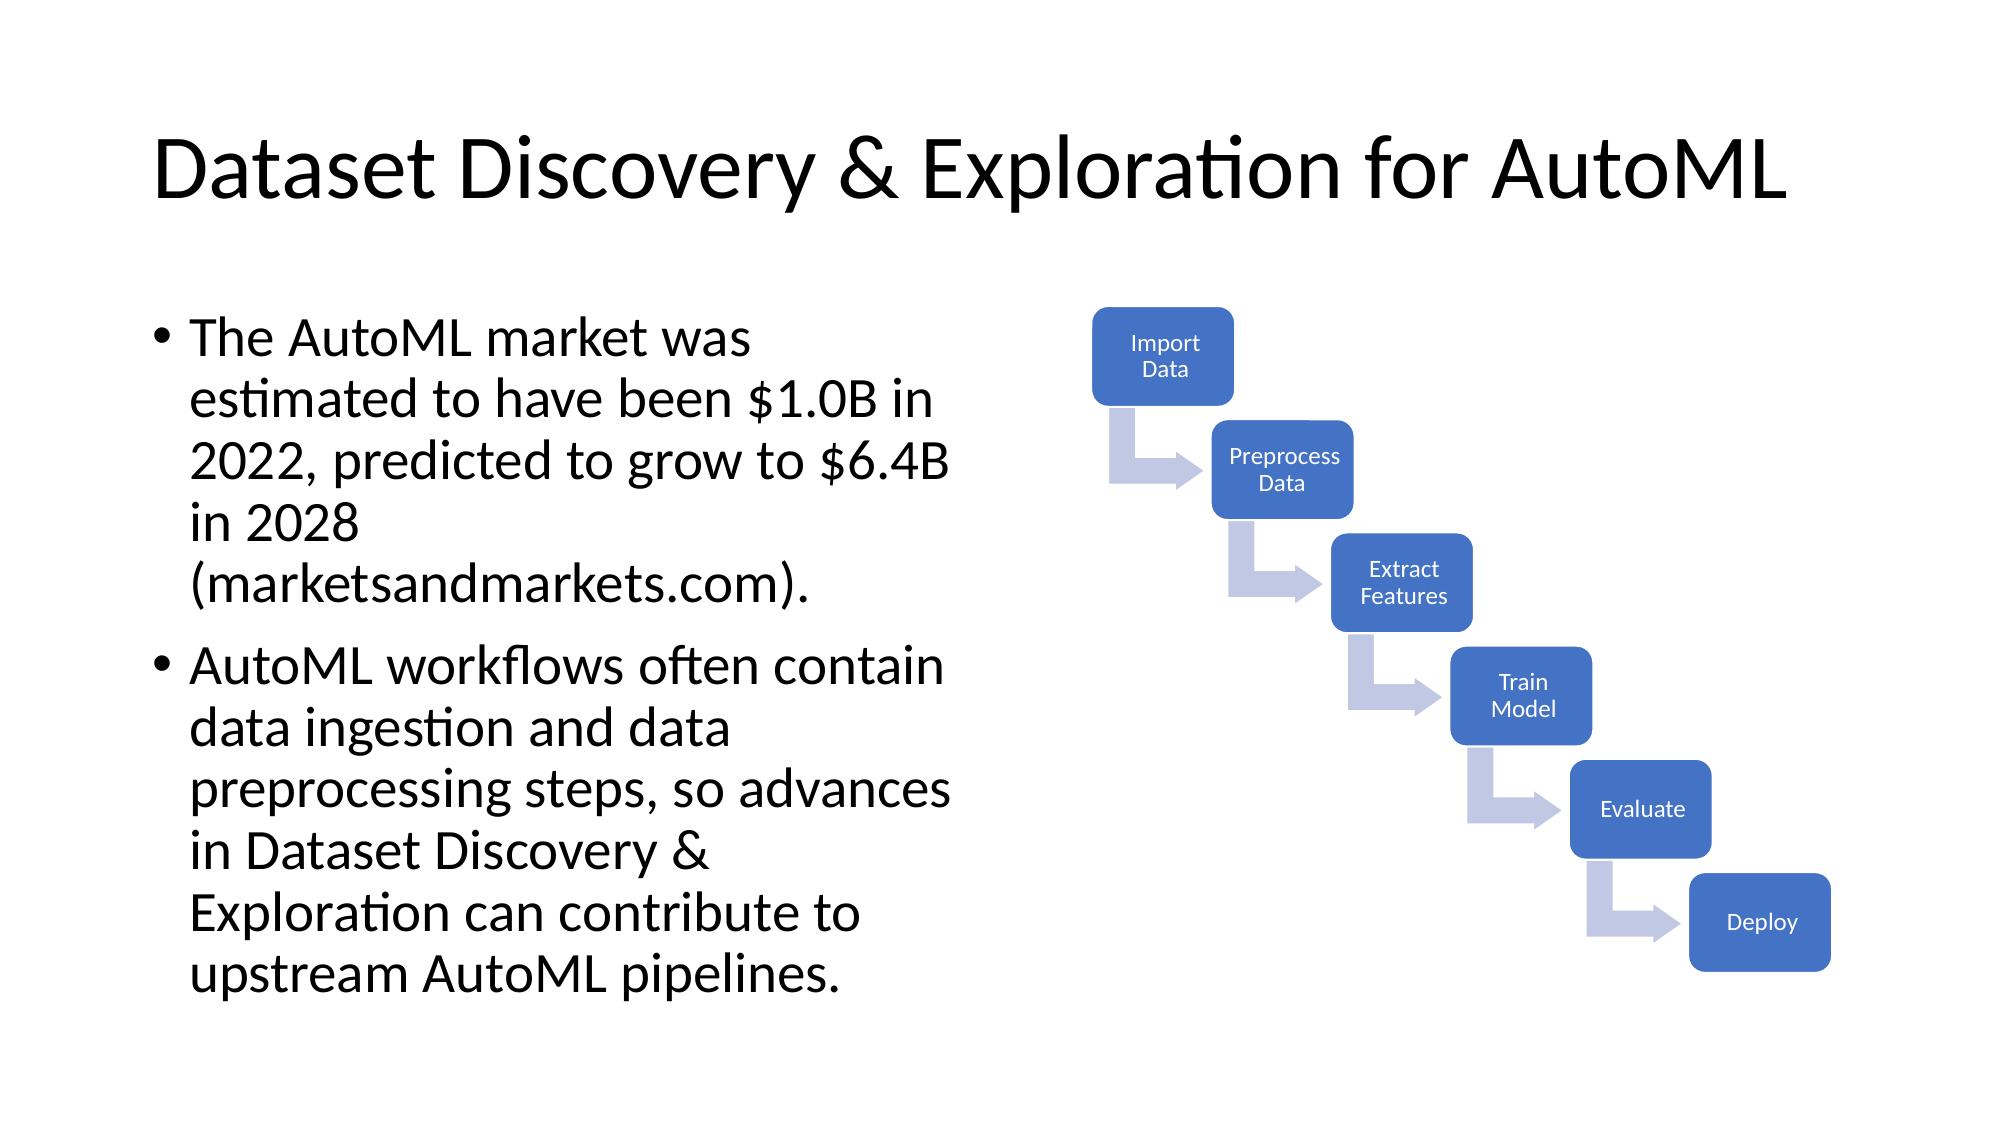

# Dataset Discovery & Exploration for AutoML
The AutoML market was estimated to have been $1.0B in 2022, predicted to grow to $6.4B in 2028 (marketsandmarkets.com).
AutoML workflows often contain data ingestion and data preprocessing steps, so advances in Dataset Discovery & Exploration can contribute to upstream AutoML pipelines.

Import Data
Preprocess Data
Extract Features
Train Model
Evaluate
Deploy